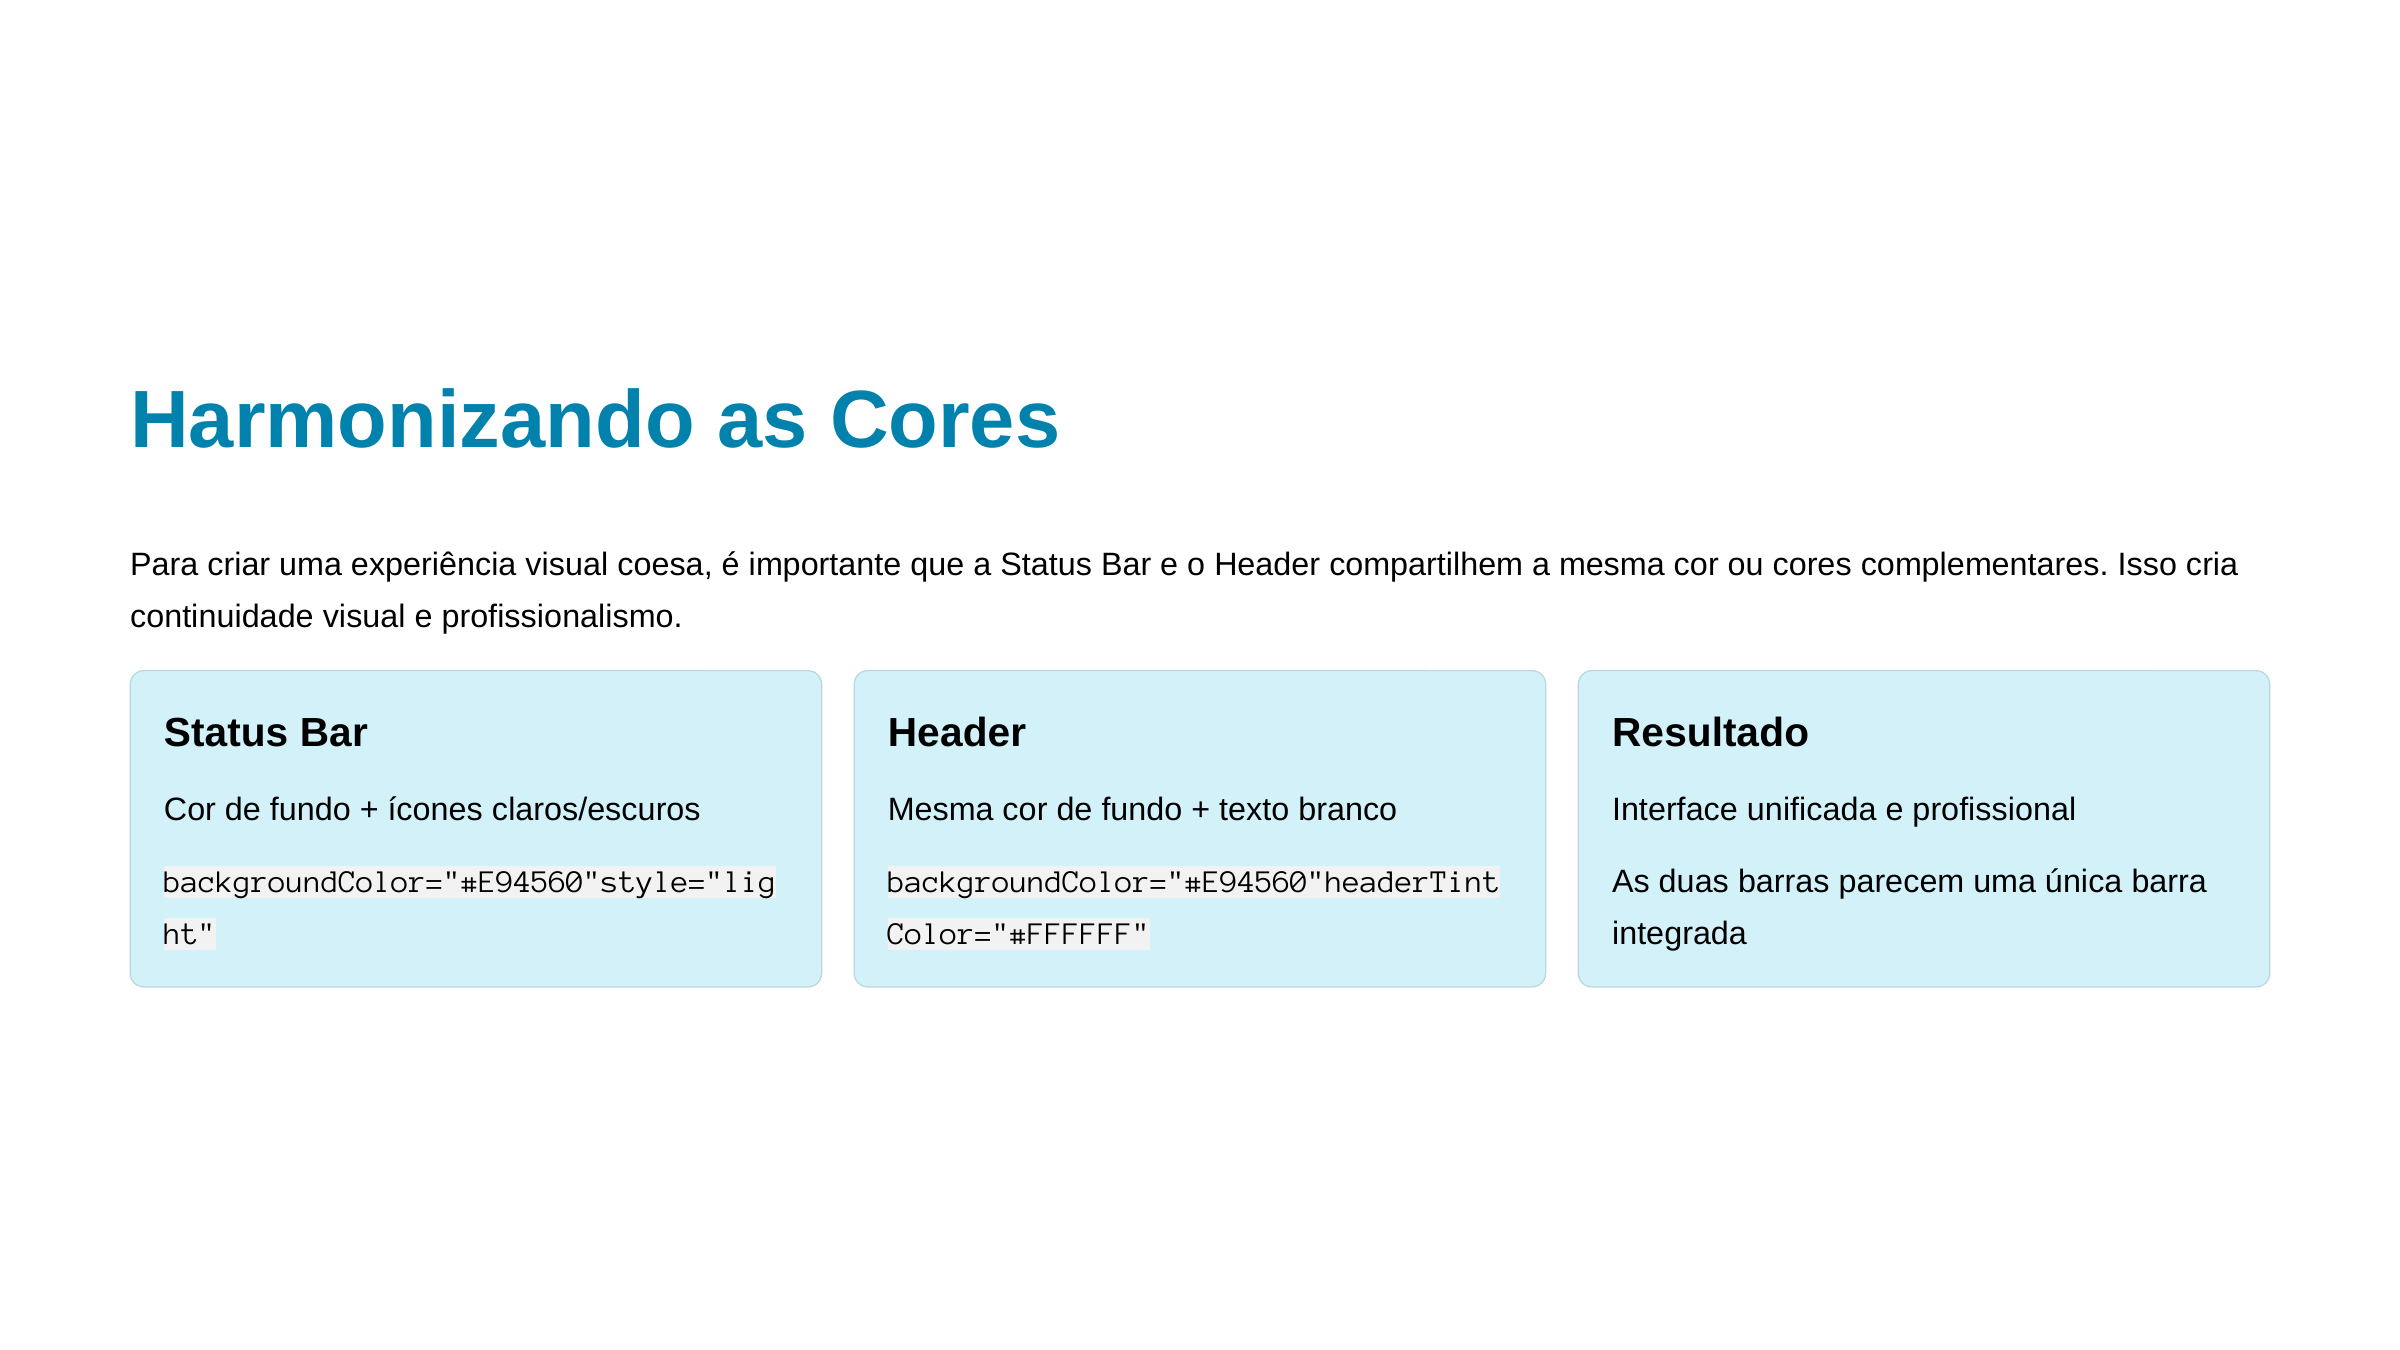

Harmonizando as Cores
Para criar uma experiência visual coesa, é importante que a Status Bar e o Header compartilhem a mesma cor ou cores complementares. Isso cria continuidade visual e profissionalismo.

Status Bar
Header
Resultado
Cor de fundo + ícones claros/escuros
Mesma cor de fundo + texto branco
Interface unificada e profissional
backgroundColor="#E94560"style="light"
backgroundColor="#E94560"headerTintColor="#FFFFFF"
As duas barras parecem uma única barra integrada